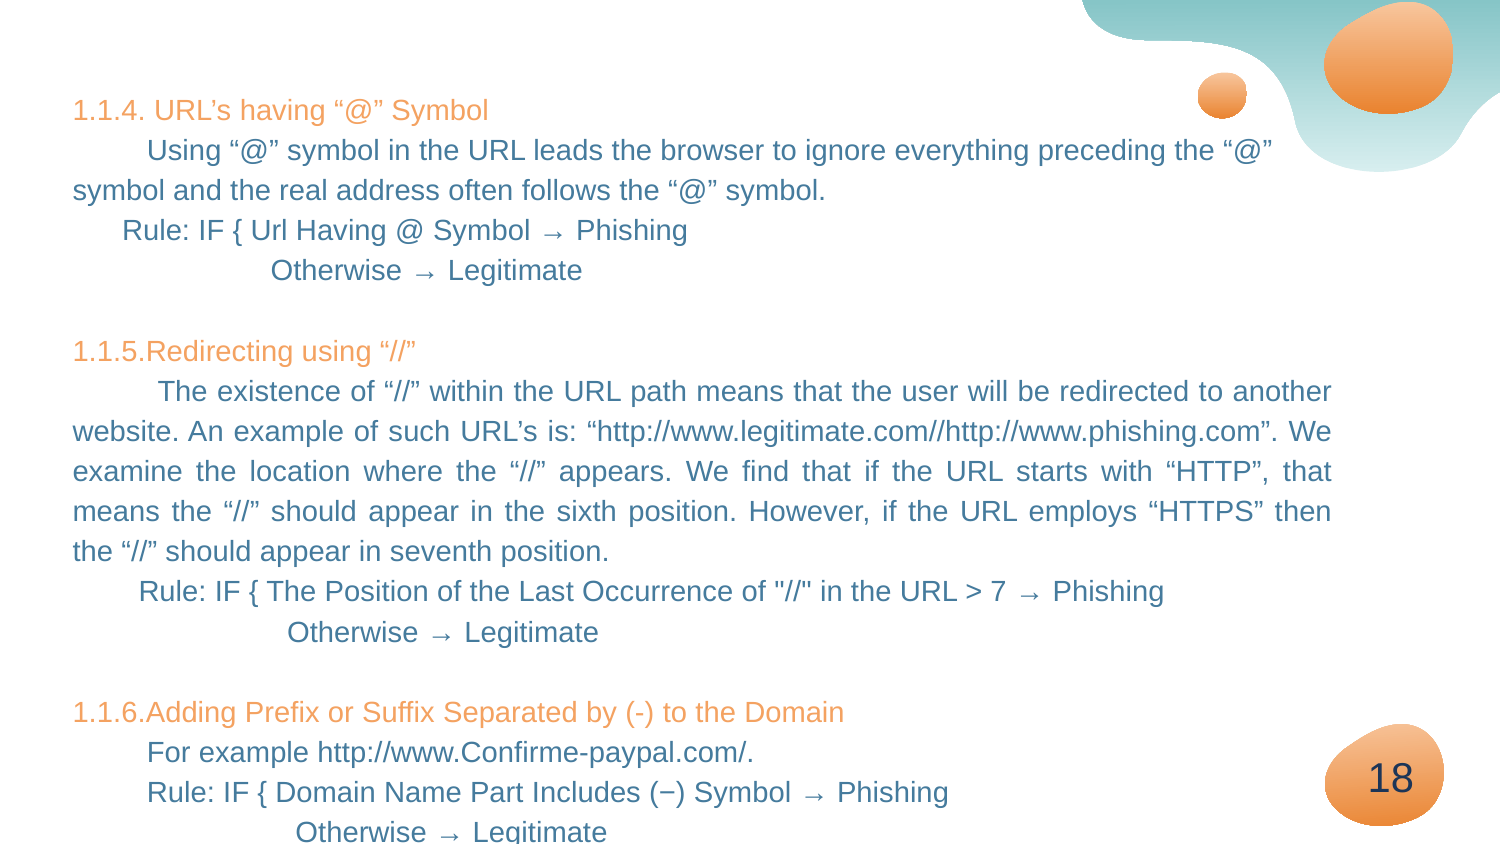

1.1.4. URL’s having “@” Symbol
         Using “@” symbol in the URL leads the browser to ignore everything preceding the “@”     symbol and the real address often follows the “@” symbol.
      Rule: IF { Url Having @ Symbol → Phishing
                        Otherwise → Legitimate

1.1.5.Redirecting using “//”
         The existence of “//” within the URL path means that the user will be redirected to another website. An example of such URL’s is: “http://www.legitimate.com//http://www.phishing.com”. We examine the location where the “//” appears. We find that if the URL starts with “HTTP”, that means the “//” should appear in the sixth position. However, if the URL employs “HTTPS” then the “//” should appear in seventh position.
        Rule: IF { The Position of the Last Occurrence of "//" in the URL > 7 → Phishing
                          Otherwise → Legitimate

1.1.6.Adding Prefix or Suffix Separated by (-) to the Domain
         For example http://www.Confirme-paypal.com/.
         Rule: IF { Domain Name Part Includes (−) Symbol → Phishing
                           Otherwise → Legitimate

18